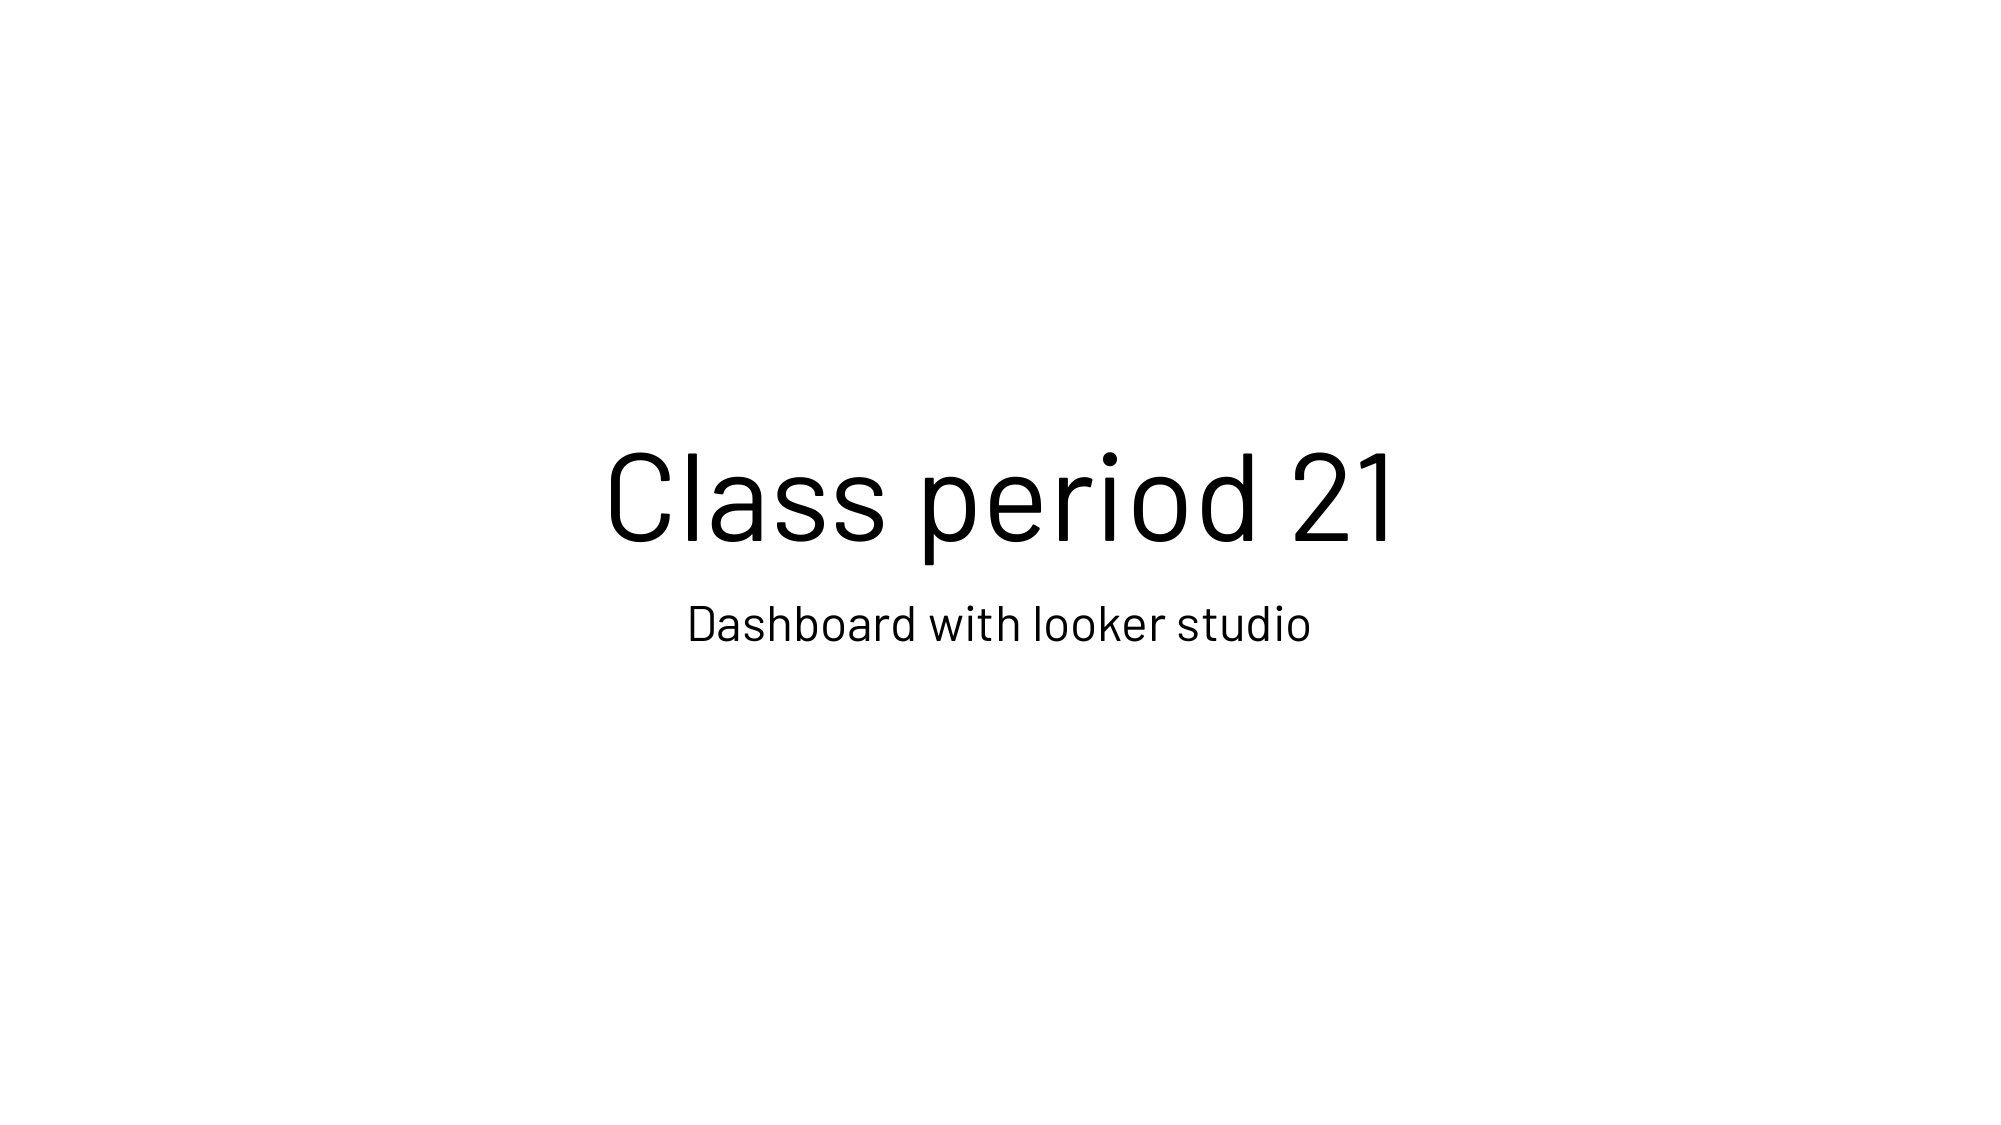

# Class period 21​
Dashboard with looker studio​